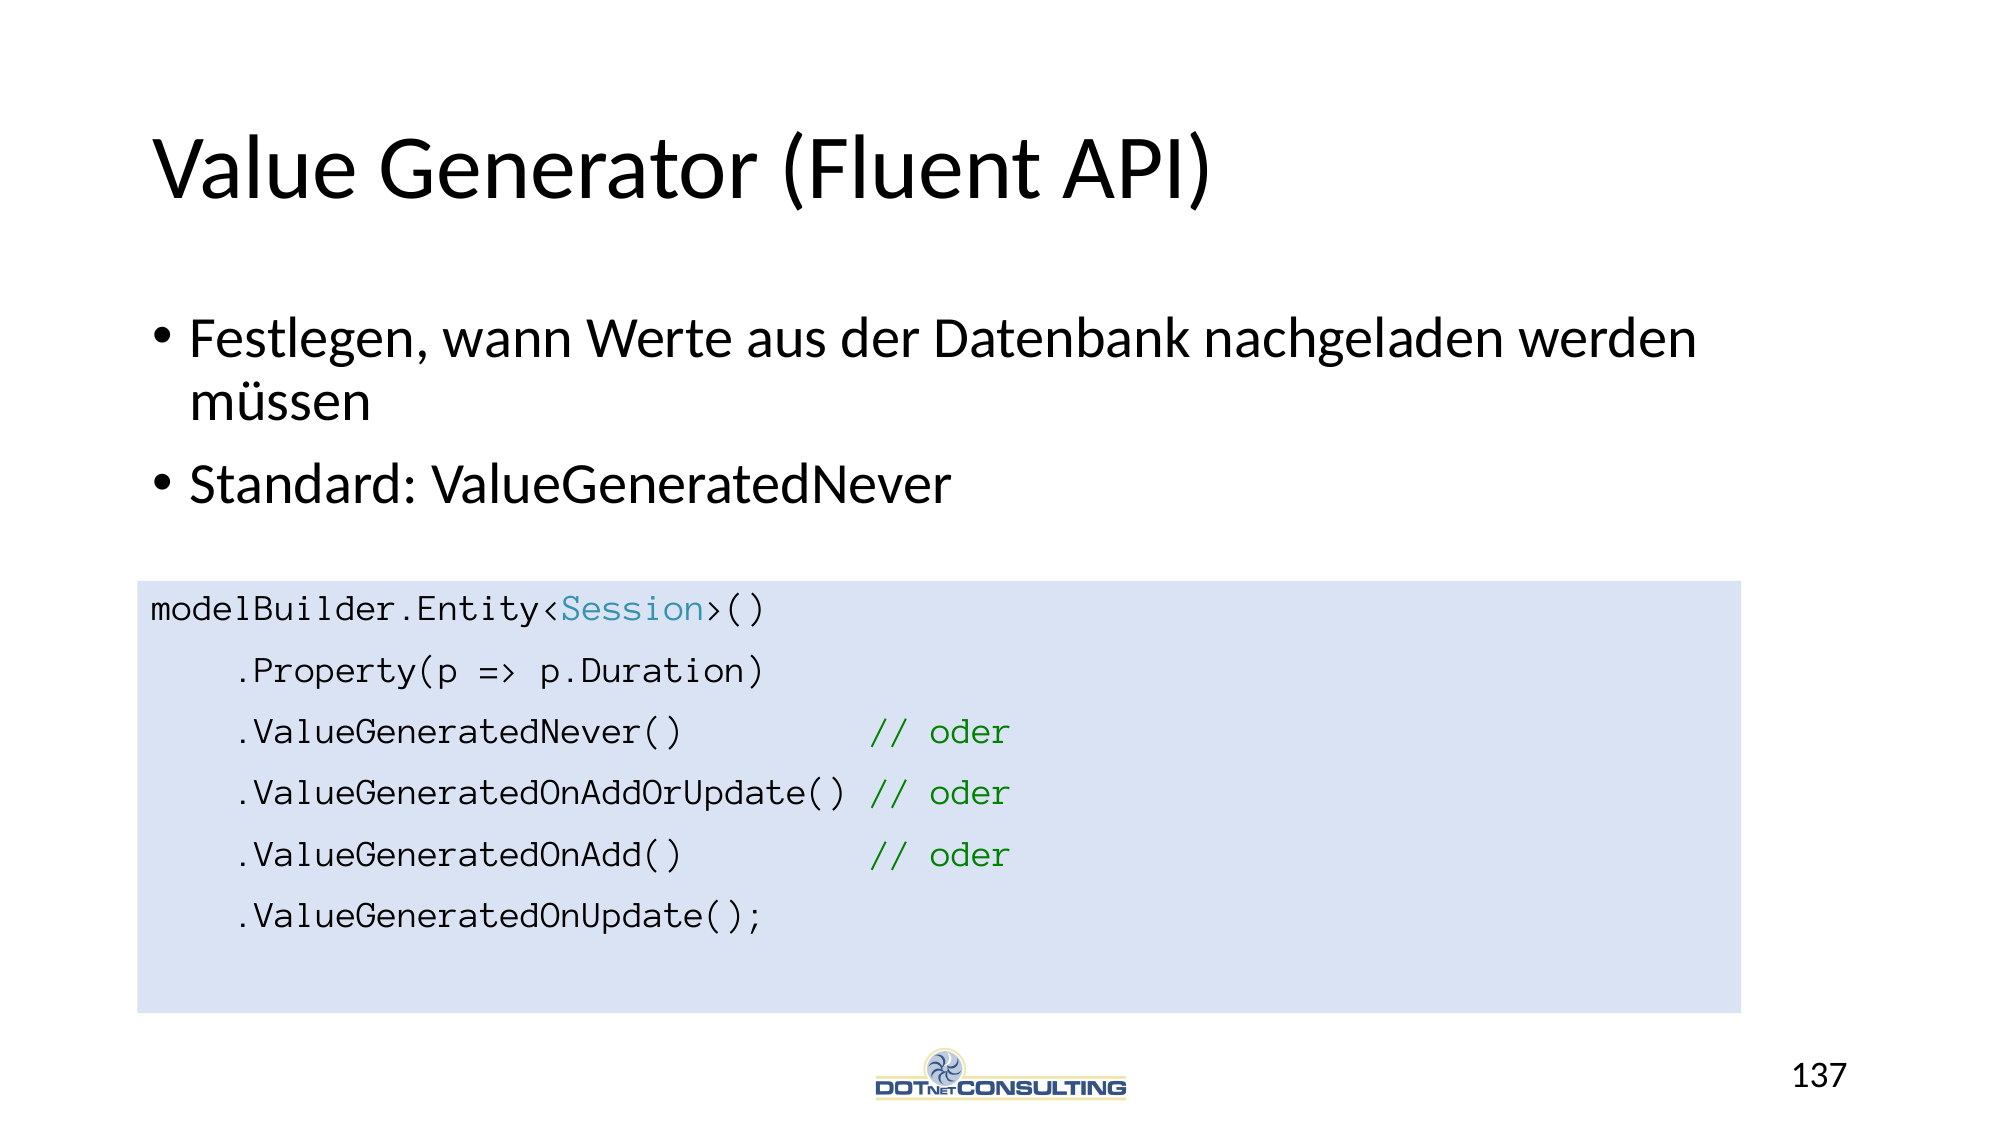

# Value Generator (Fluent API)
Festlegen, wann Werte aus der Datenbank nachgeladen werden müssen
Standard: ValueGeneratedNever
modelBuilder.Entity<Session>()
    .Property(p => p.Duration)
    .ValueGeneratedNever()         // oder
    .ValueGeneratedOnAddOrUpdate() // oder
    .ValueGeneratedOnAdd()         // oder
    .ValueGeneratedOnUpdate();
137